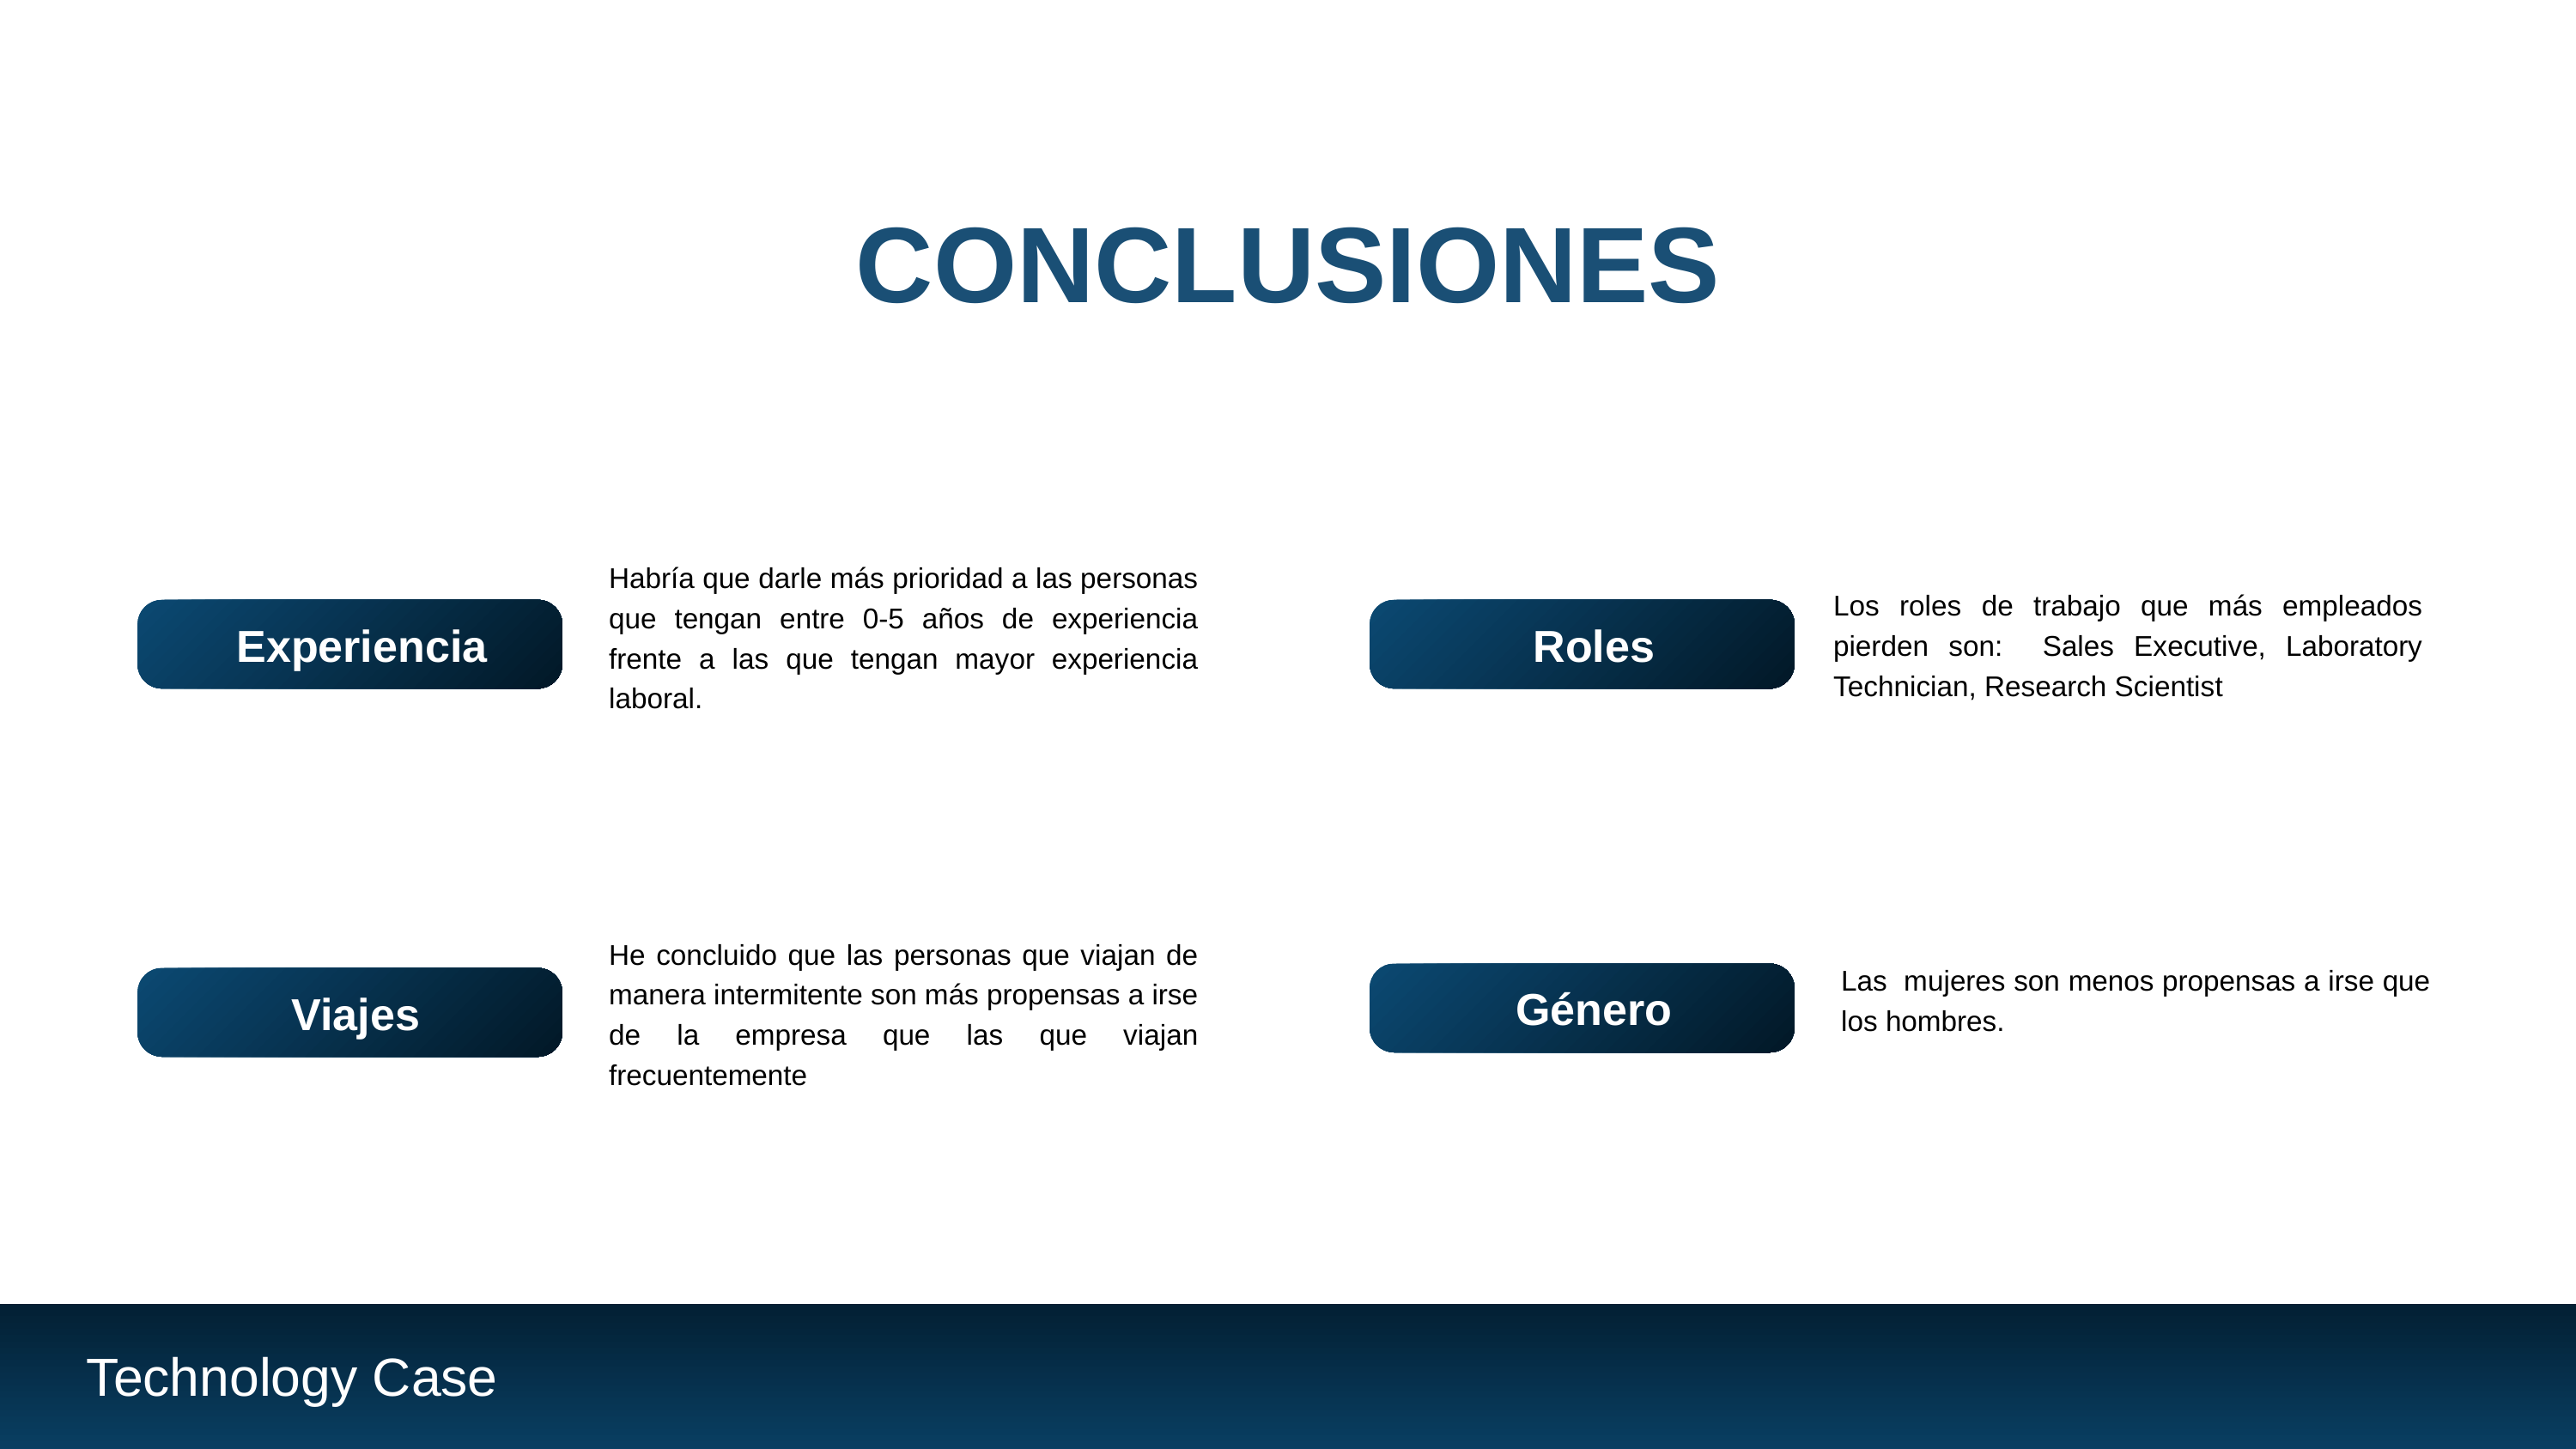

CONCLUSIONES
Habría que darle más prioridad a las personas que tengan entre 0-5 años de experiencia frente a las que tengan mayor experiencia laboral.
Los roles de trabajo que más empleados pierden son:  Sales Executive, Laboratory Technician, Research Scientist

Experiencia
Roles
He concluido que las personas que viajan de manera intermitente son más propensas a irse de la empresa que las que viajan frecuentemente
Las  mujeres son menos propensas a irse que los hombres.

Género
Viajes
Technology Case